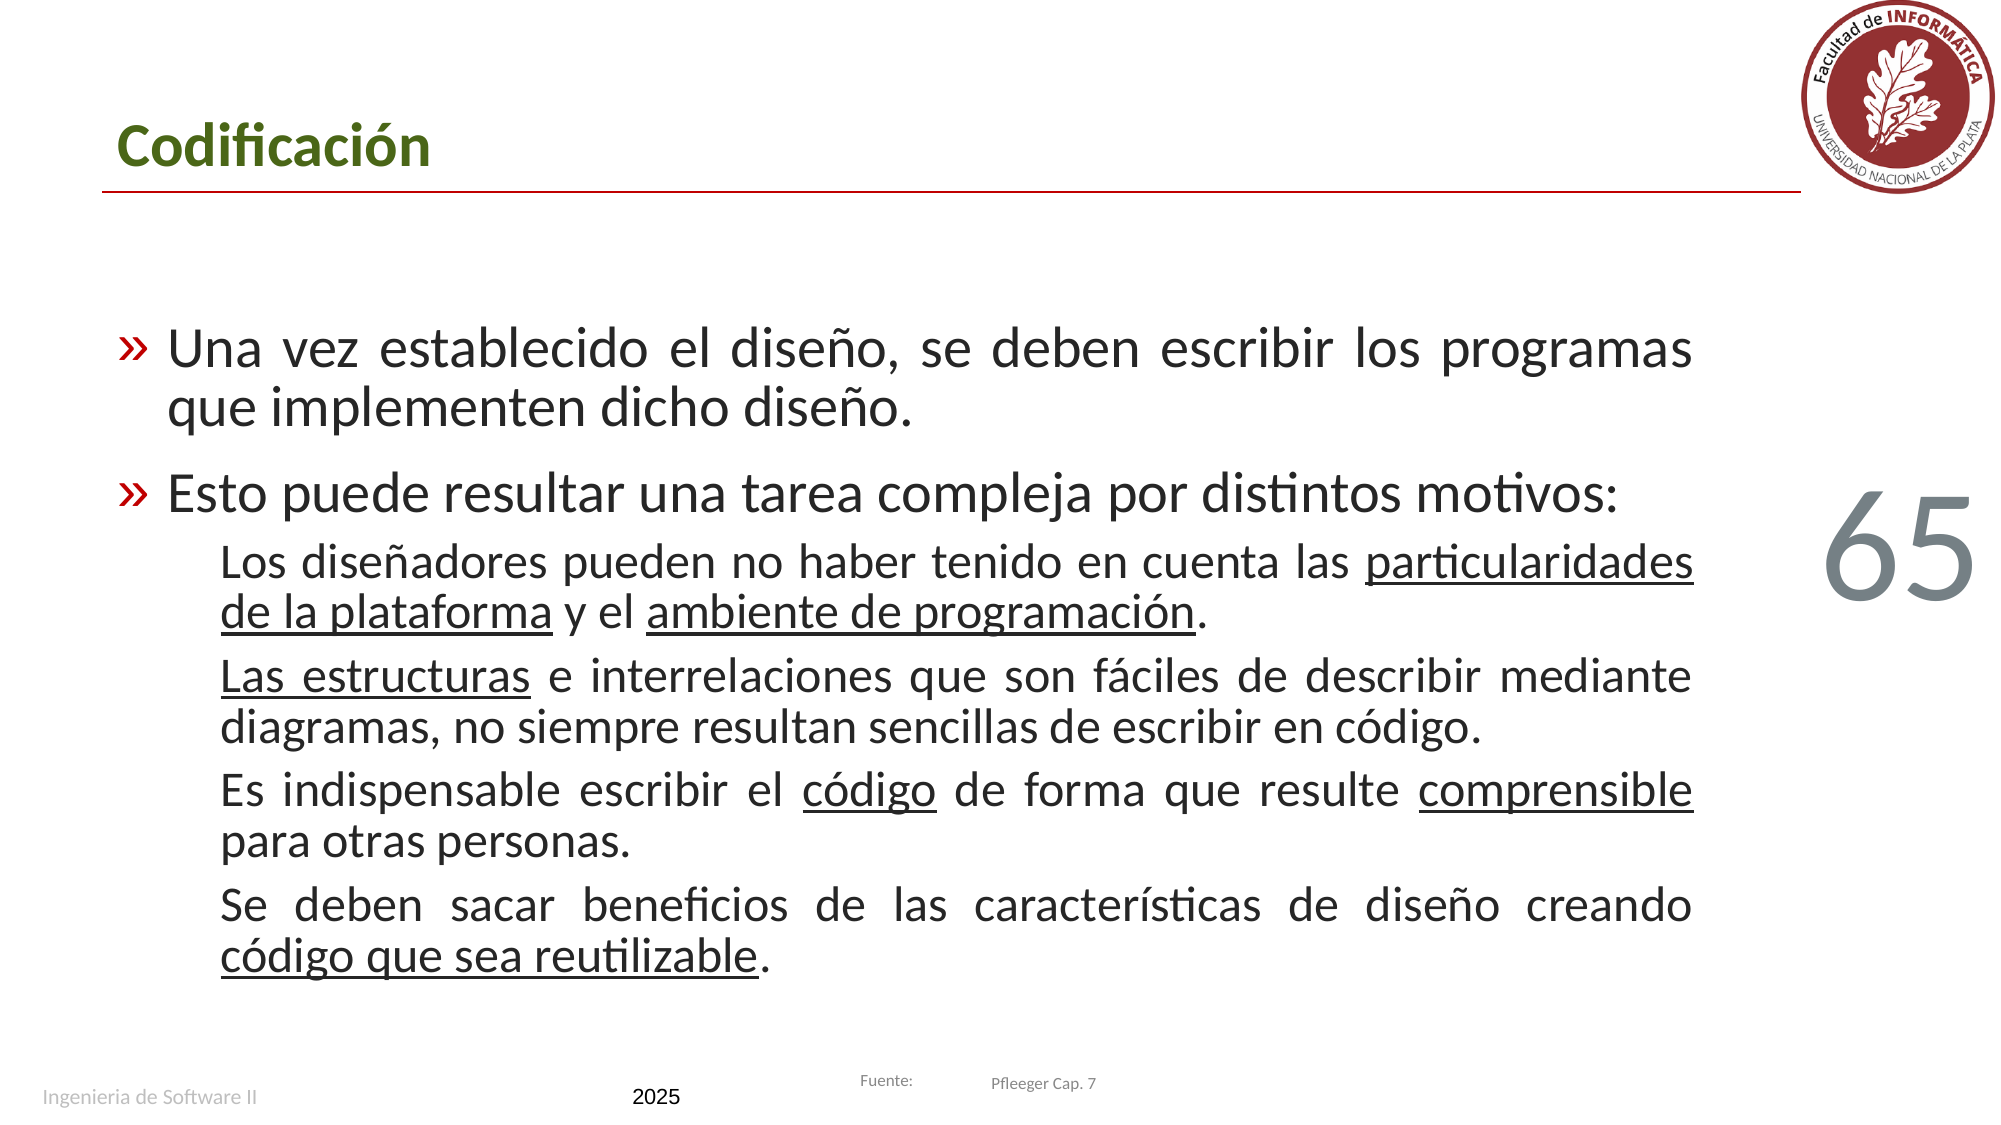

# Codificación
Una vez establecido el diseño, se deben escribir los programas que implementen dicho diseño.
Esto puede resultar una tarea compleja por distintos motivos:
Los diseñadores pueden no haber tenido en cuenta las particularidades de la plataforma y el ambiente de programación.
Las estructuras e interrelaciones que son fáciles de describir mediante diagramas, no siempre resultan sencillas de escribir en código.
Es indispensable escribir el código de forma que resulte comprensible para otras personas.
Se deben sacar beneficios de las características de diseño creando código que sea reutilizable.

65
Pfleeger Cap. 7
Ingenieria de Software II